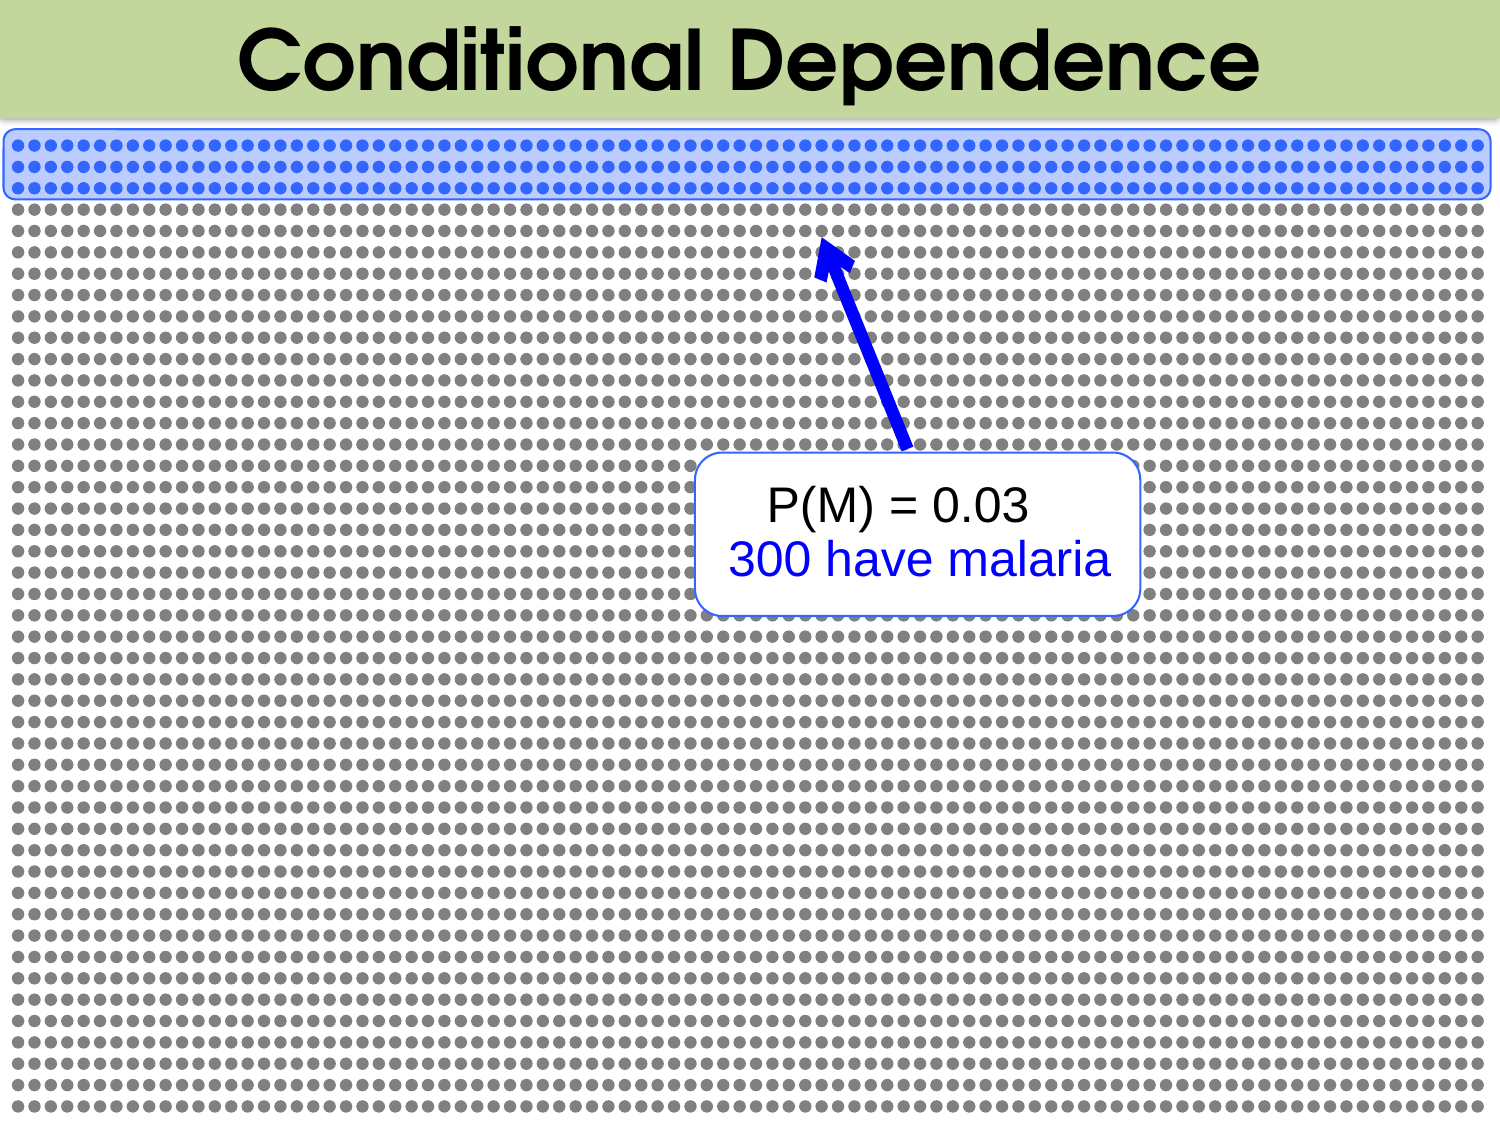

Conditional Dependence

P(M) = 0.03

300 have malaria